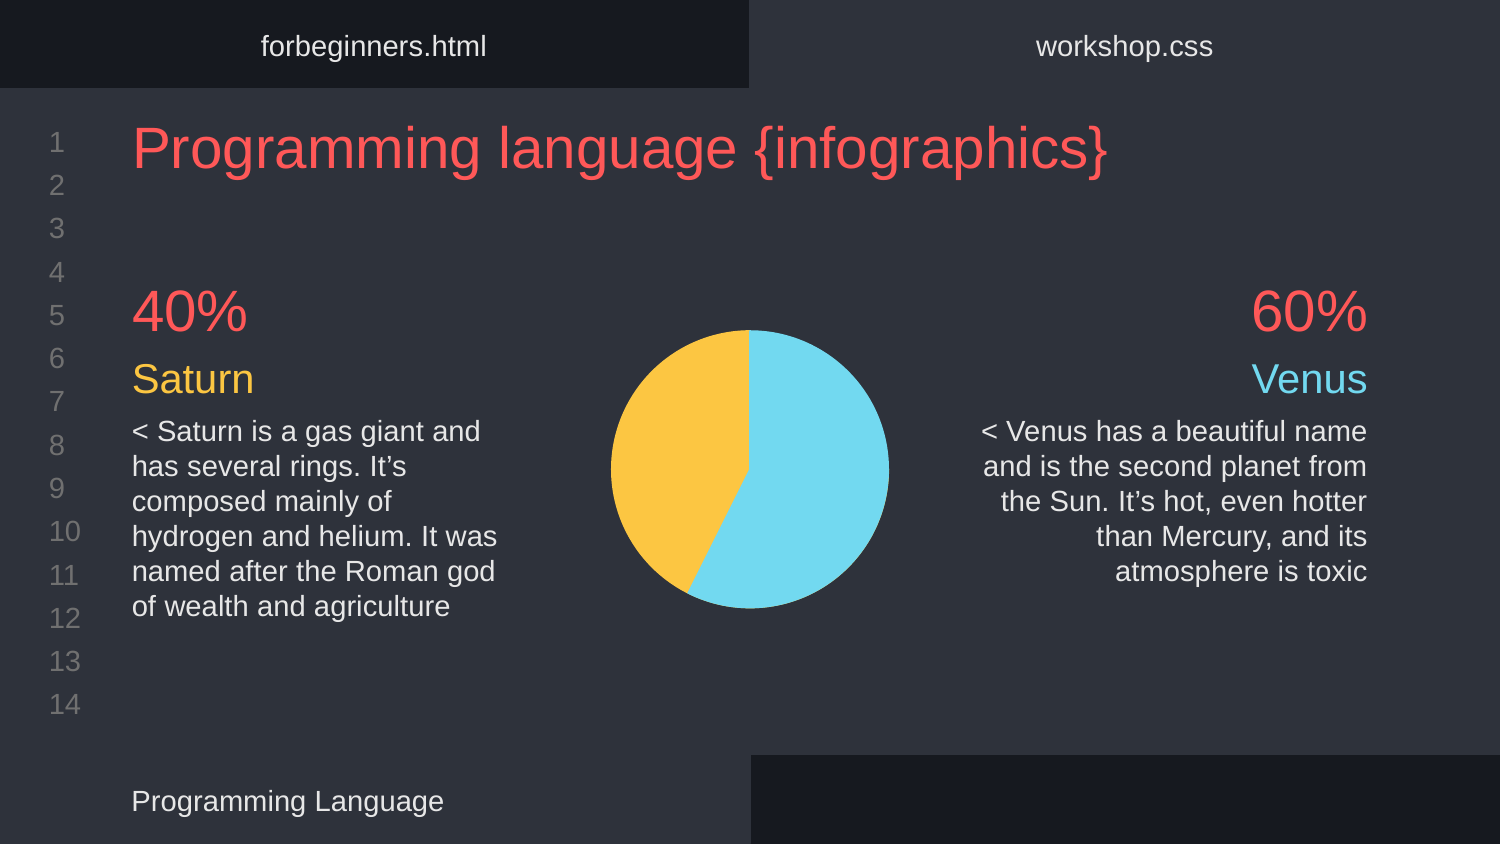

forbeginners.html
workshop.css
# Programming language {infographics}
40%
60%

Saturn
Venus
< Saturn is a gas giant and has several rings. It’s composed mainly of hydrogen and helium. It was named after the Roman god of wealth and agriculture
< Venus has a beautiful name and is the second planet from the Sun. It’s hot, even hotter than Mercury, and its atmosphere is toxic
Programming Language